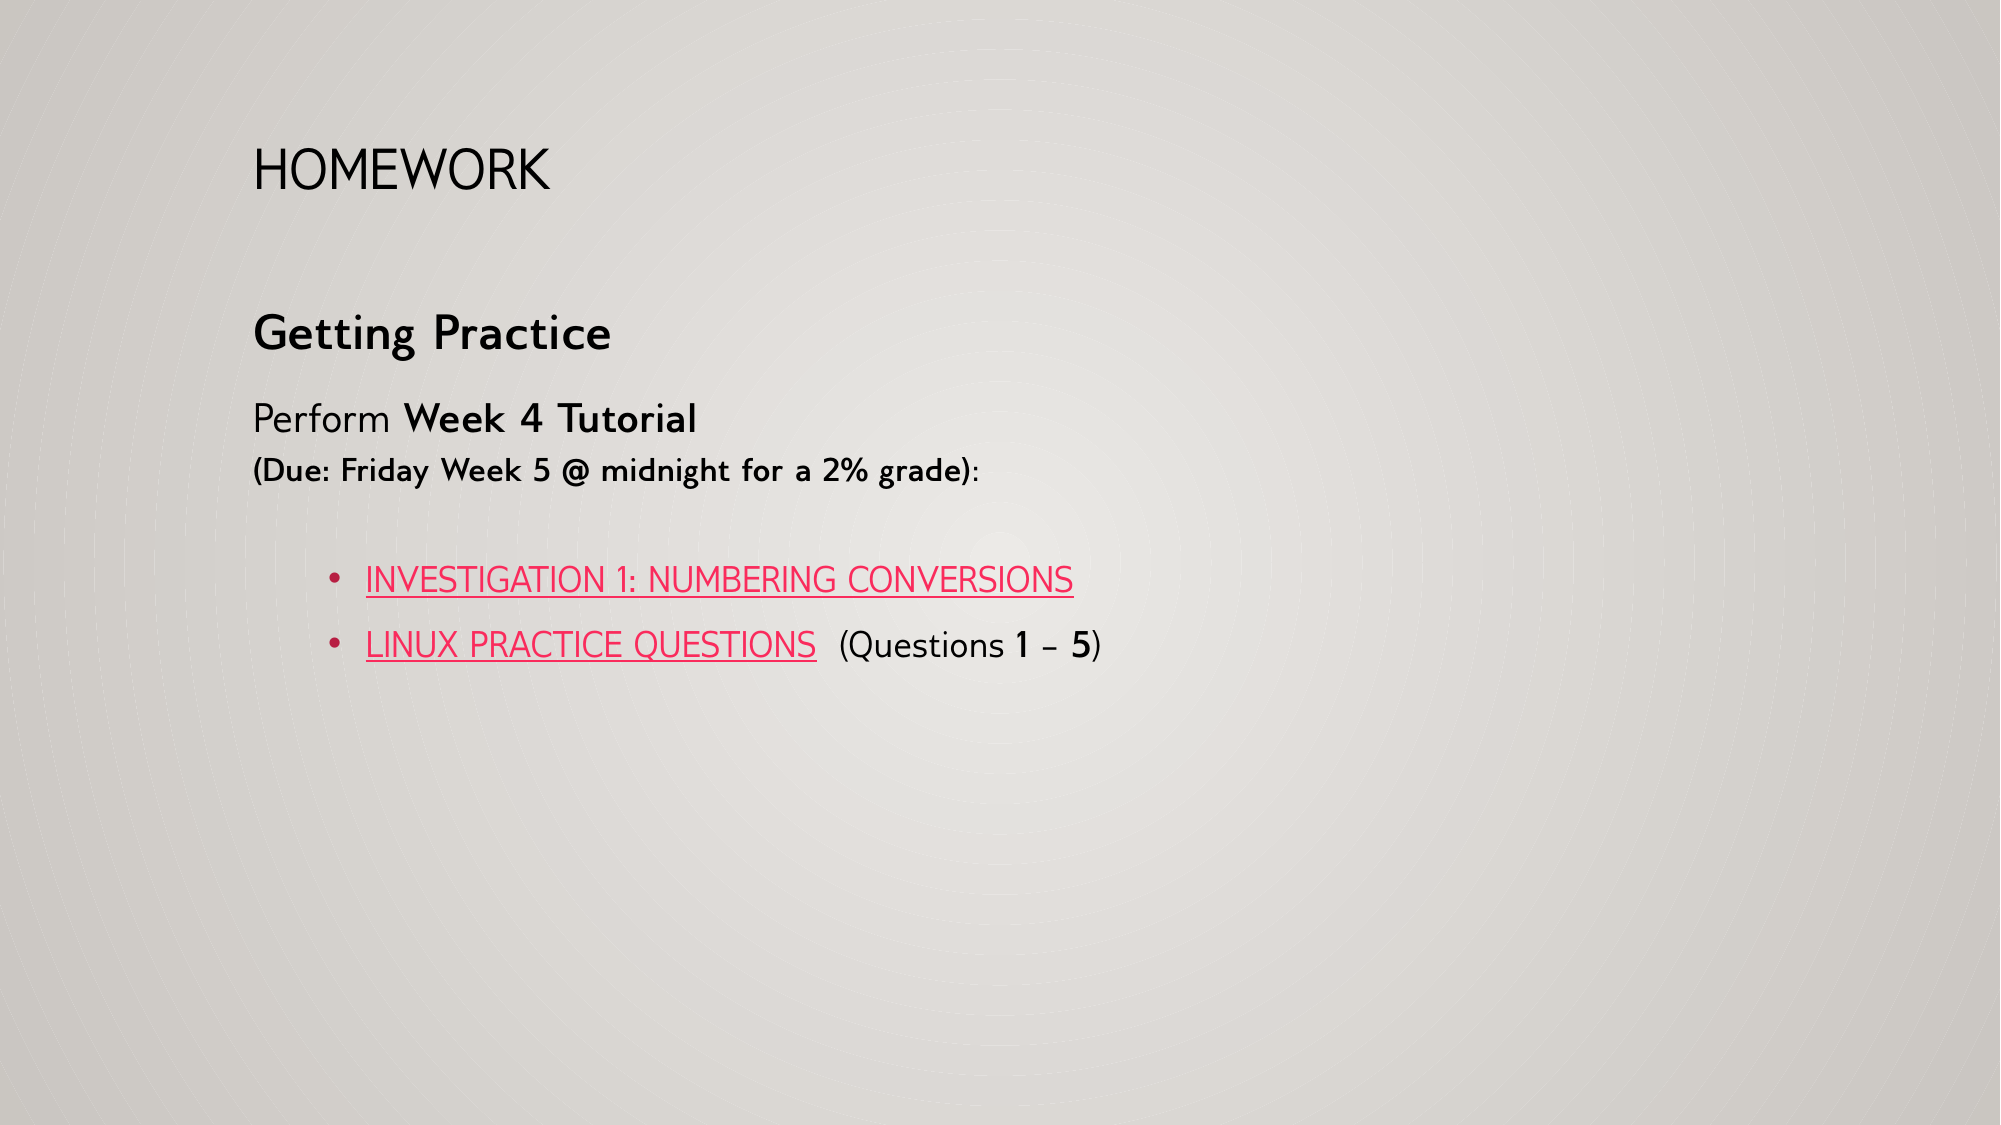

# HOMEWORK
Getting Practice
Perform Week 4 Tutorial
(Due: Friday Week 5 @ midnight for a 2% grade):
INVESTIGATION 1: NUMBERING CONVERSIONS
LINUX PRACTICE QUESTIONS  (Questions 1 – 5)